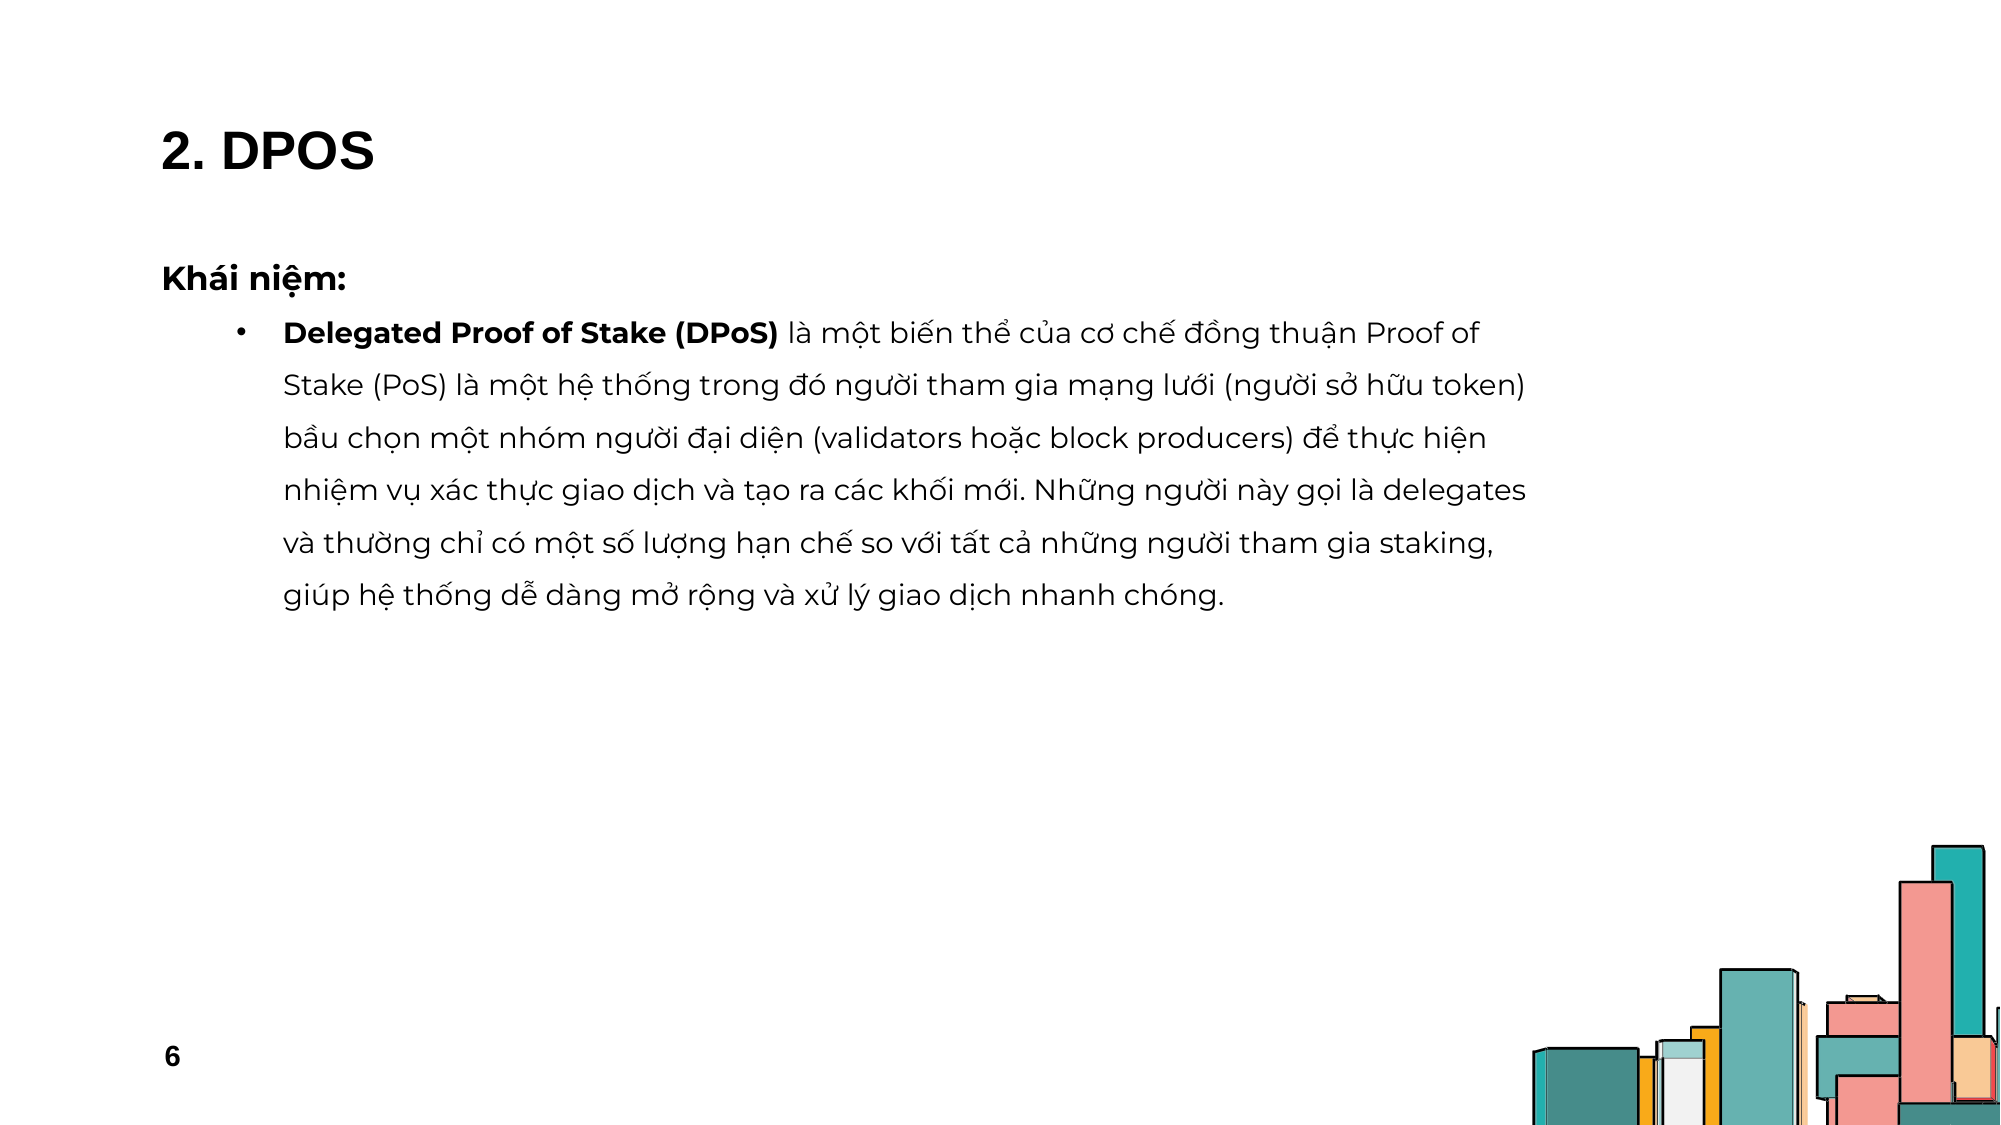

# 2. DPOS
Khái niệm:
Delegated Proof of Stake (DPoS) là một biến thể của cơ chế đồng thuận Proof of Stake (PoS) là một hệ thống trong đó người tham gia mạng lưới (người sở hữu token) bầu chọn một nhóm người đại diện (validators hoặc block producers) để thực hiện nhiệm vụ xác thực giao dịch và tạo ra các khối mới. Những người này gọi là delegates và thường chỉ có một số lượng hạn chế so với tất cả những người tham gia staking, giúp hệ thống dễ dàng mở rộng và xử lý giao dịch nhanh chóng.
6